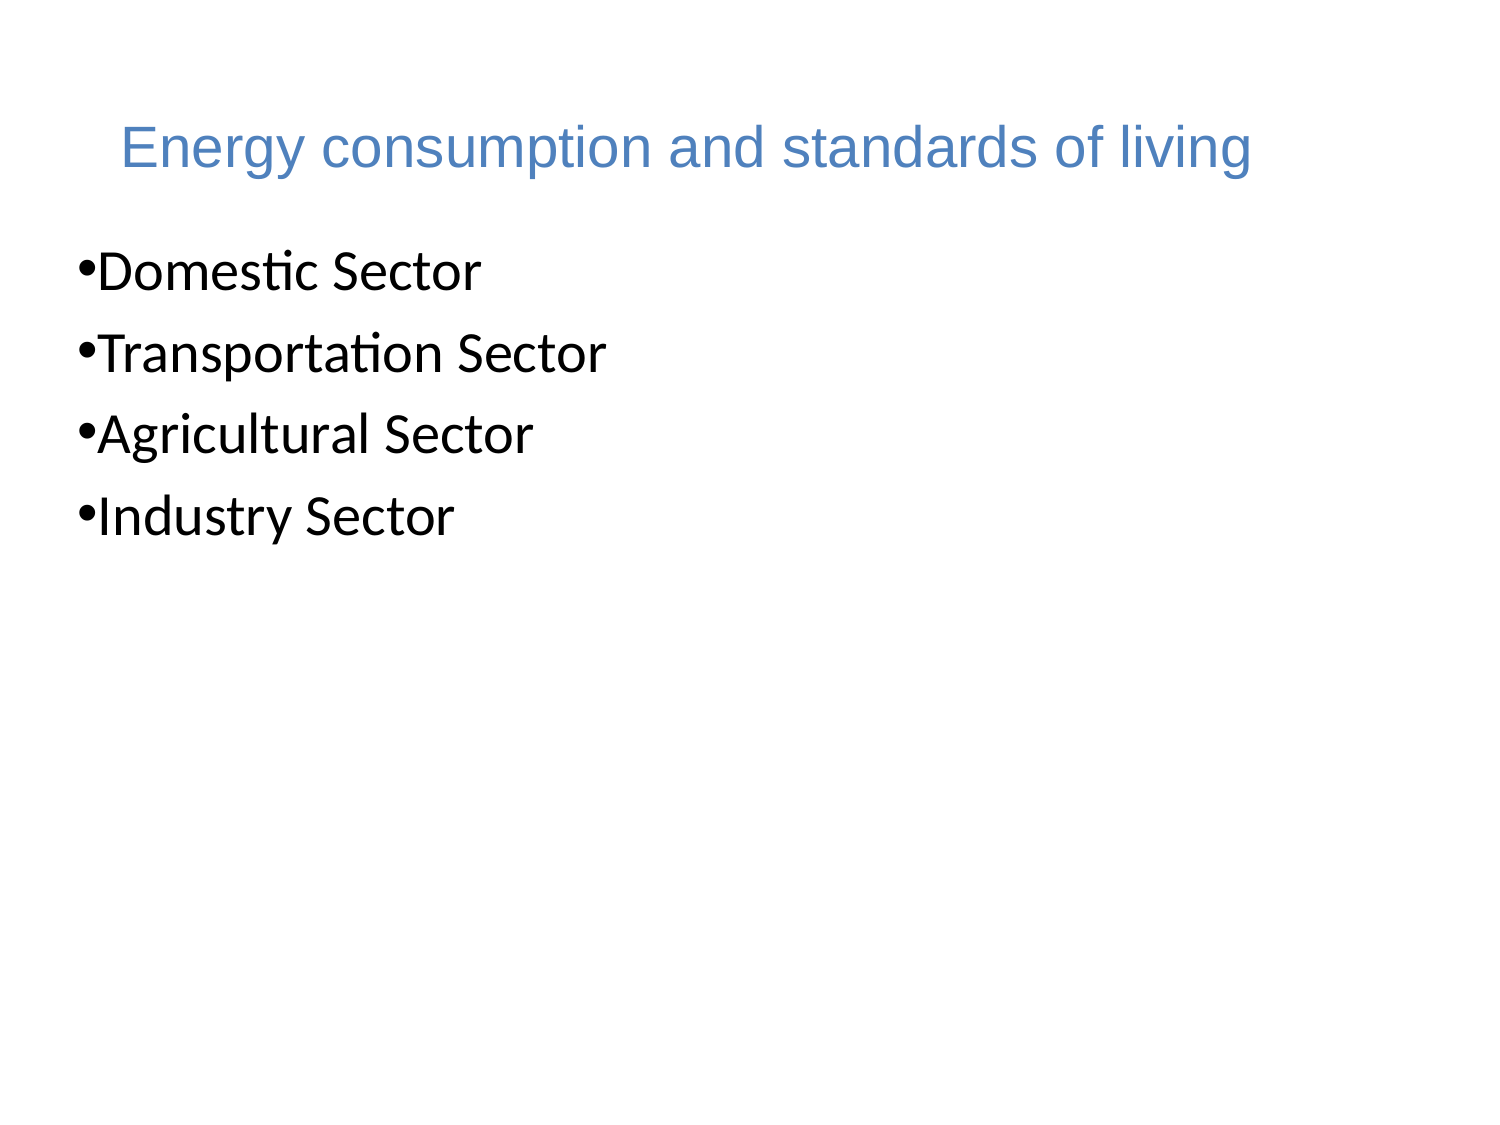

# Energy consumption and standards of living
Domestic Sector
Transportation Sector
Agricultural Sector
Industry Sector